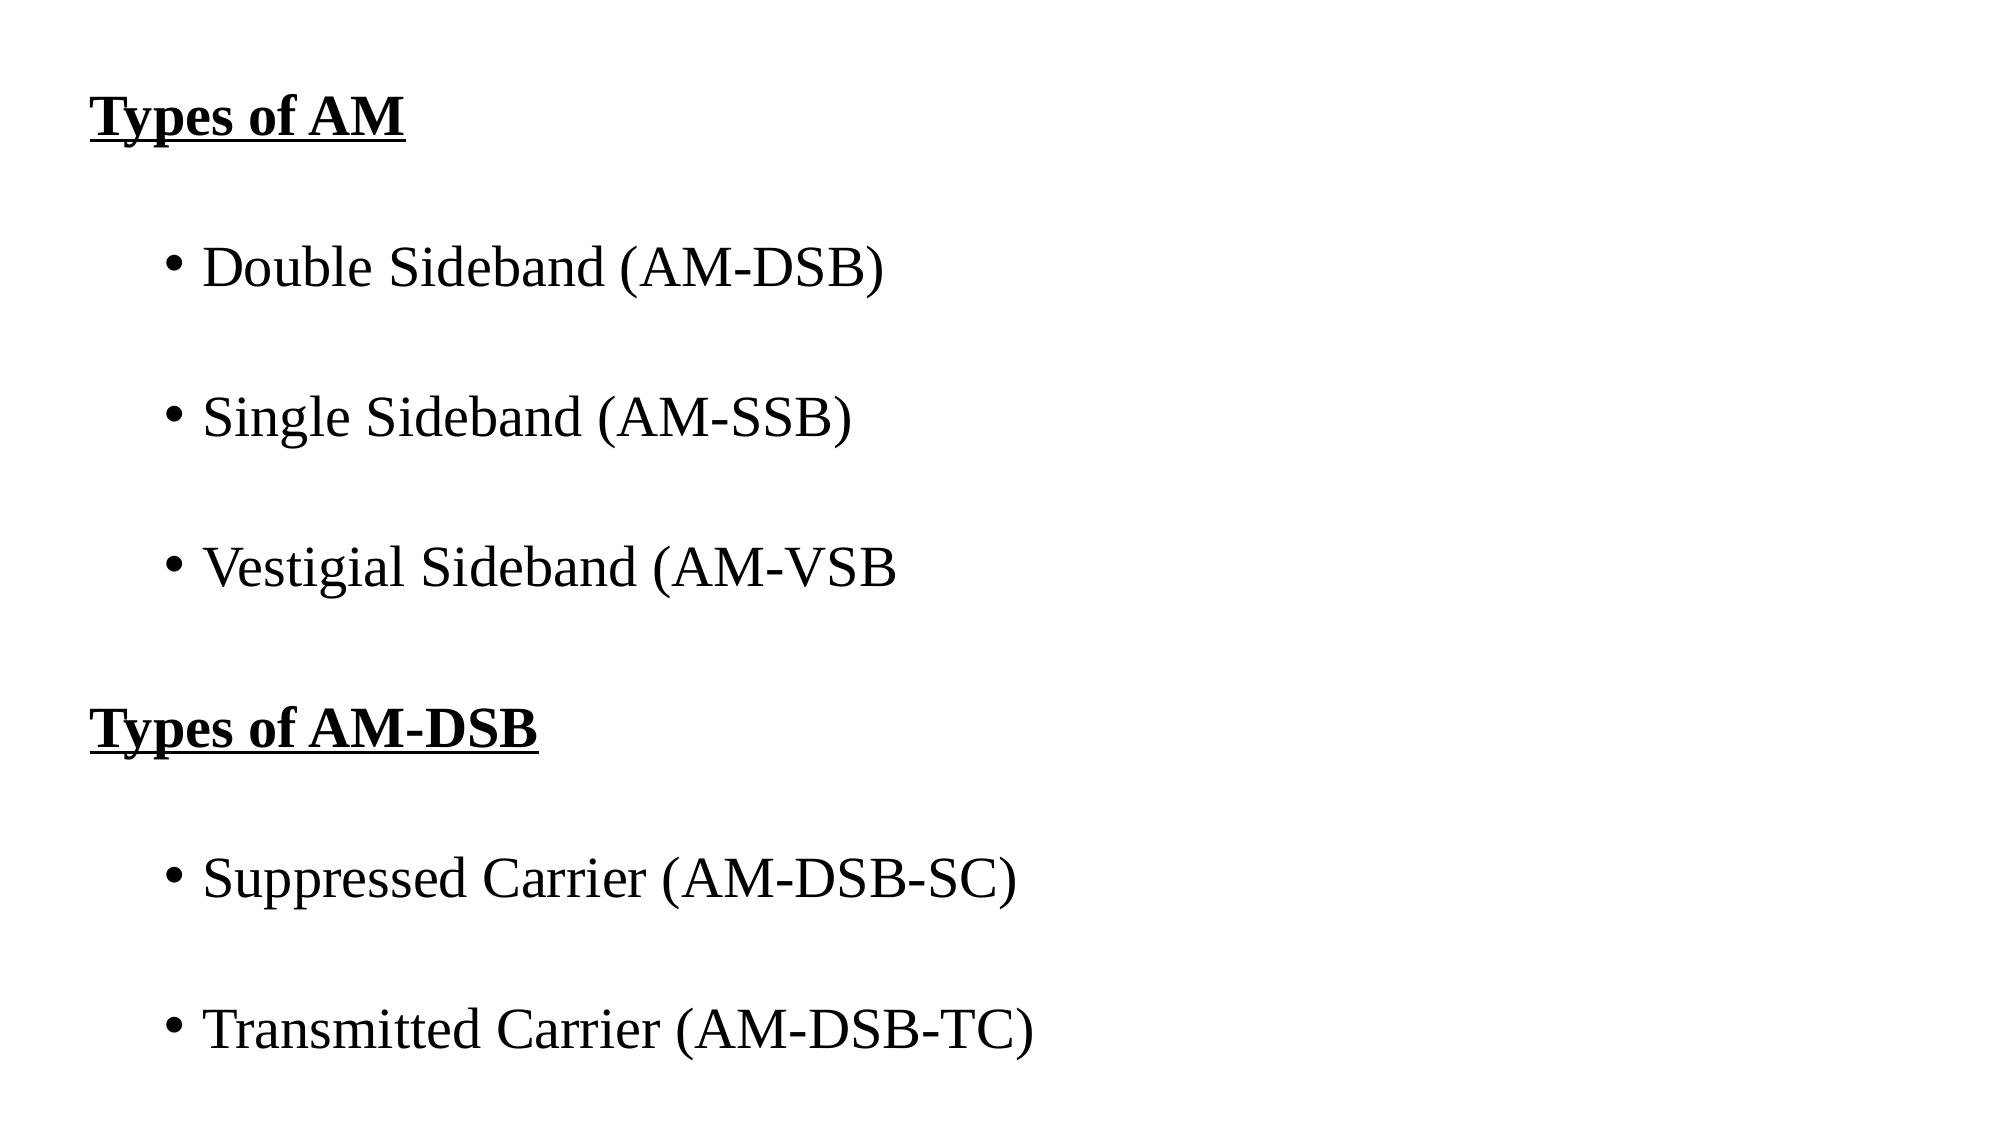

Types of AM
Double Sideband (AM-DSB)
Single Sideband (AM-SSB)
Vestigial Sideband (AM-VSB
Types of AM-DSB
Suppressed Carrier (AM-DSB-SC)
Transmitted Carrier (AM-DSB-TC)